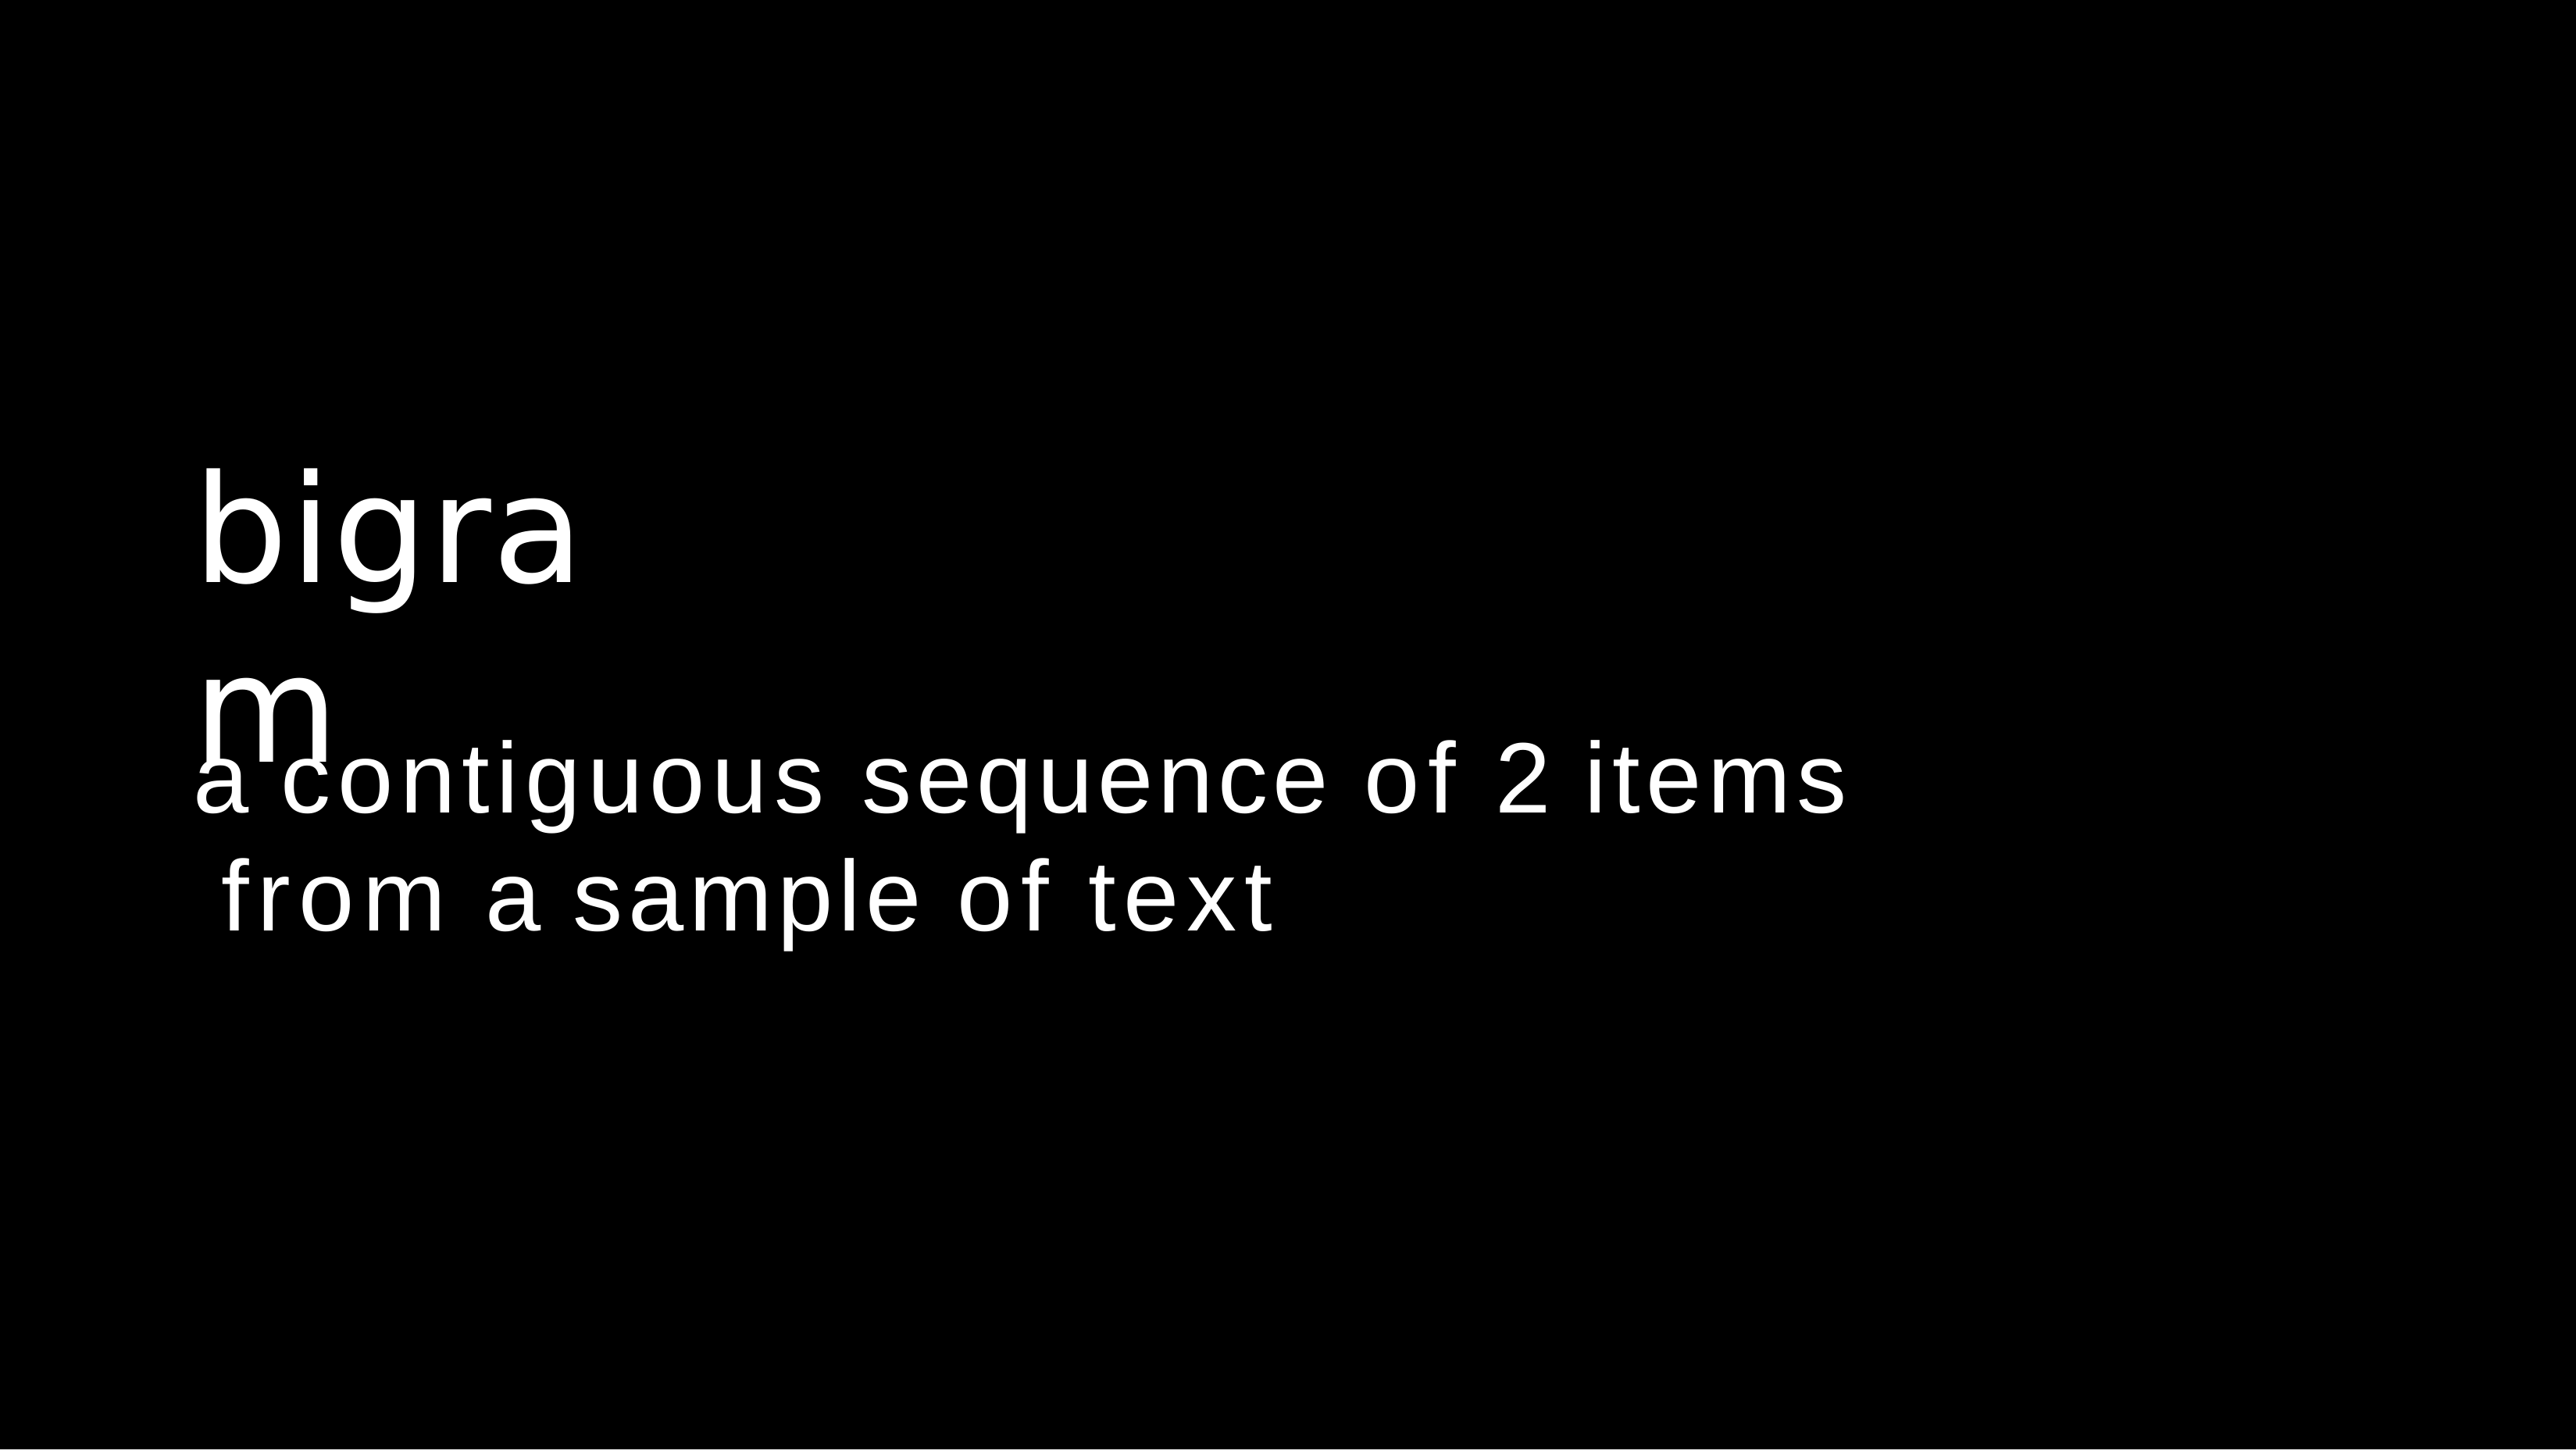

bigram
a contiguous sequence of 2 items  from a sample of text